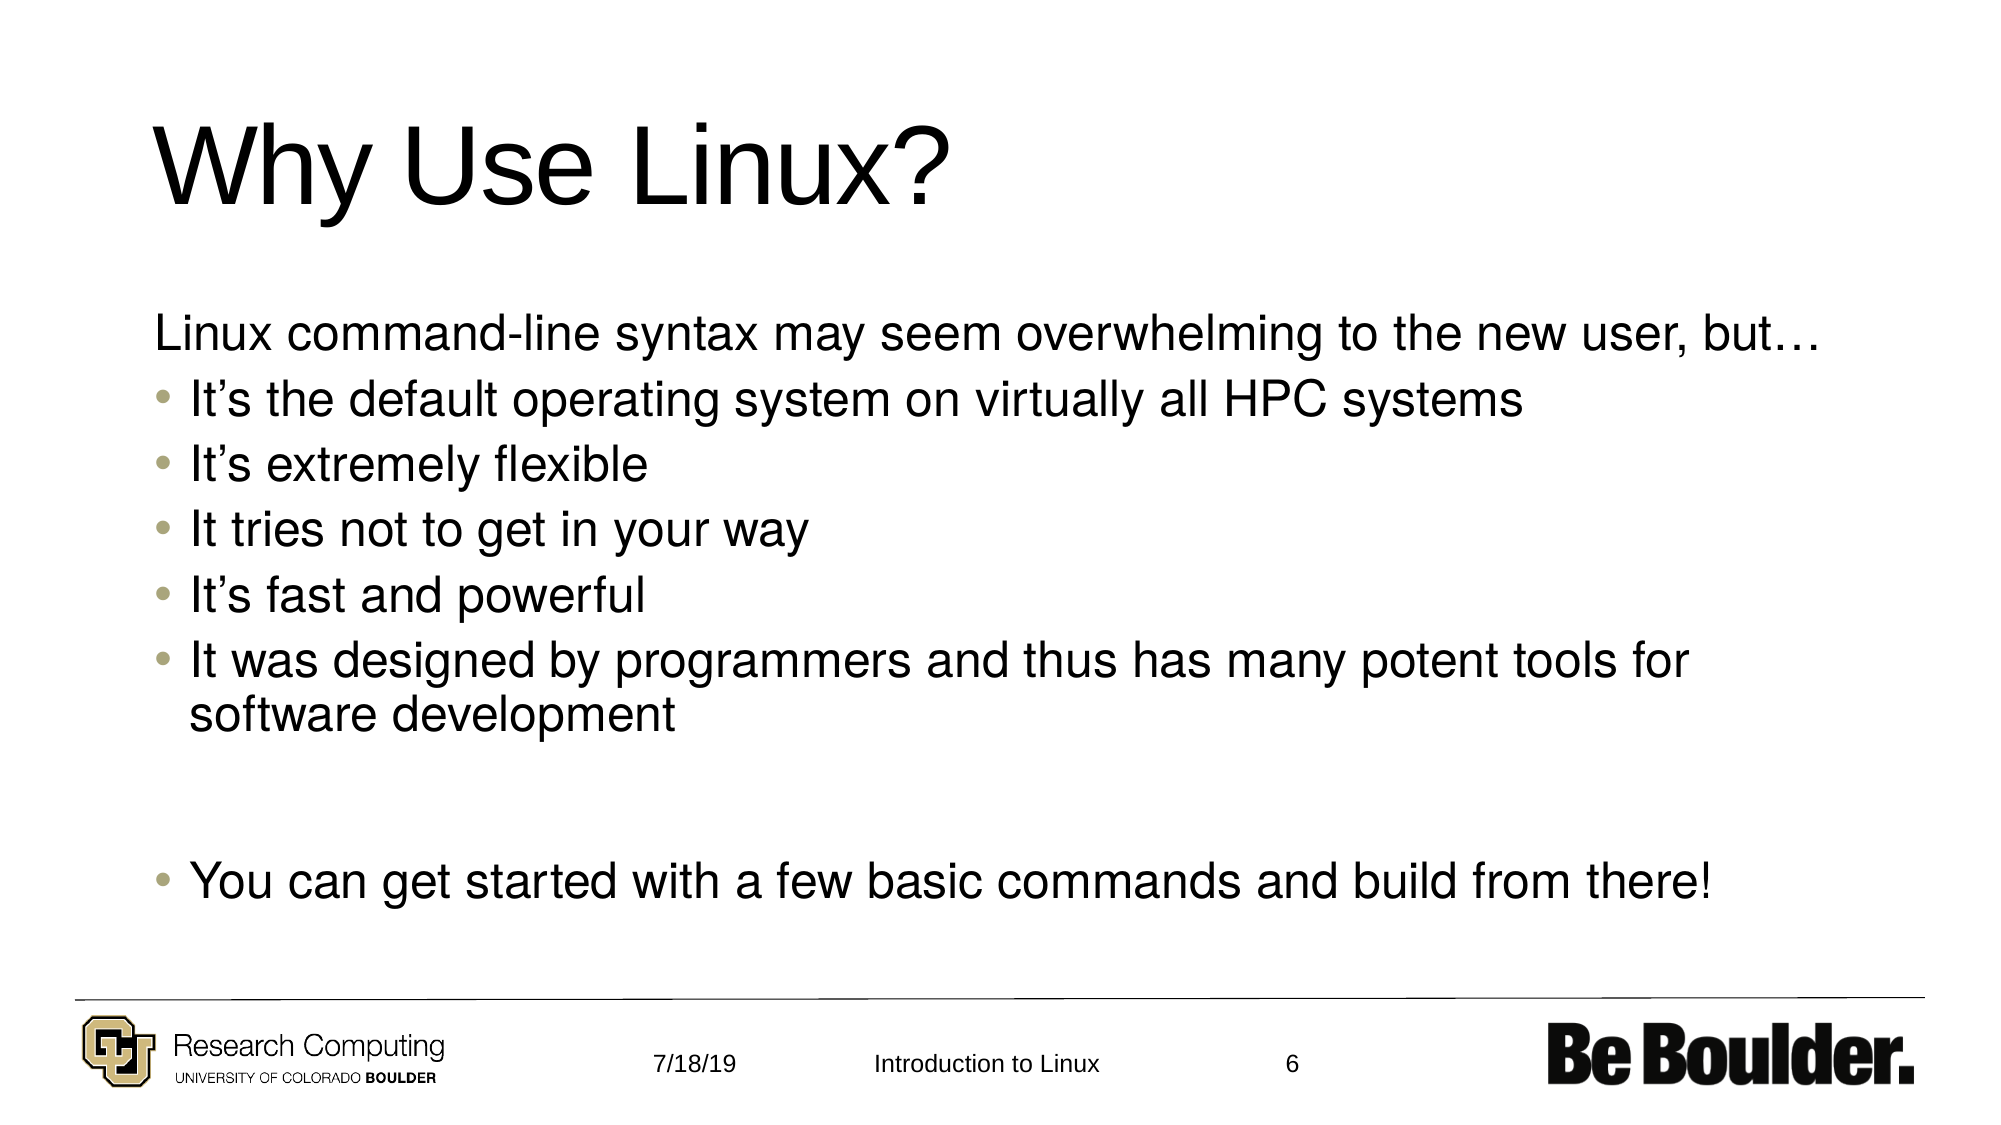

# Why Use Linux?
Linux command-line syntax may seem overwhelming to the new user, but…
It’s the default operating system on virtually all HPC systems
It’s extremely flexible
It tries not to get in your way
It’s fast and powerful
It was designed by programmers and thus has many potent tools for software development

You can get started with a few basic commands and build from there!
7/18/19
6
Introduction to Linux